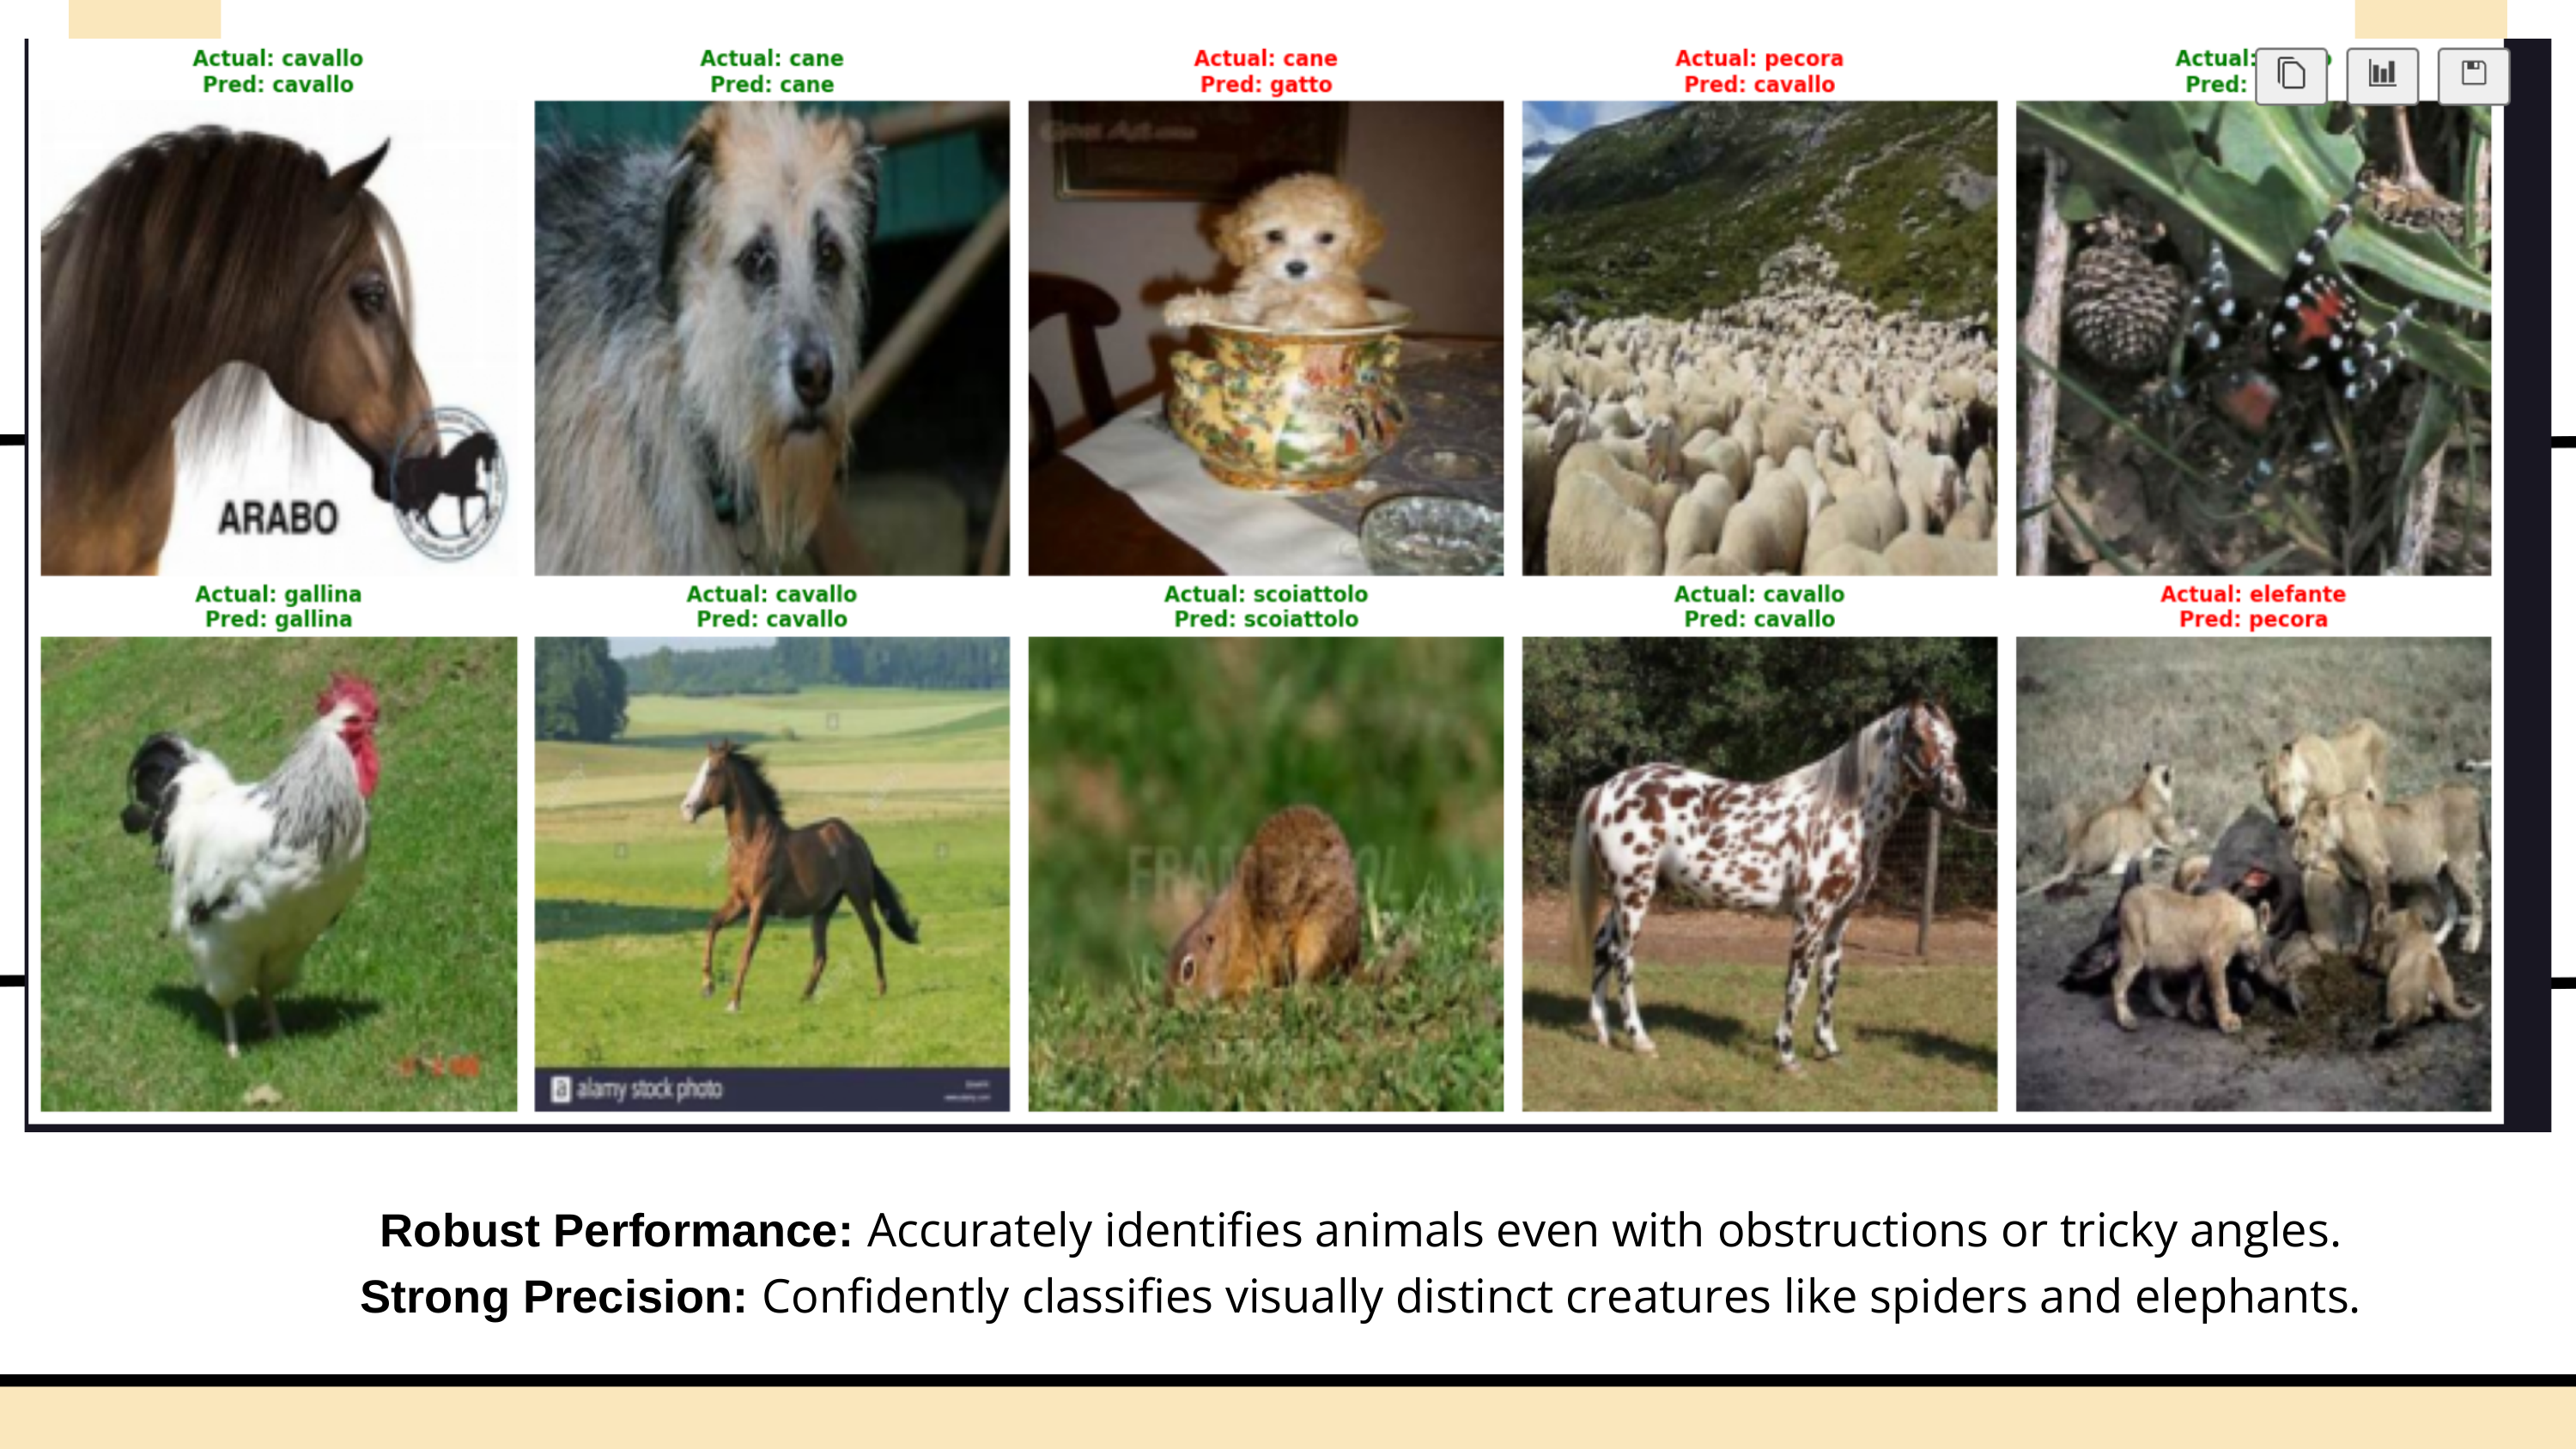

Robust Performance: Accurately identifies animals even with obstructions or tricky angles.
Strong Precision: Confidently classifies visually distinct creatures like spiders and elephants.